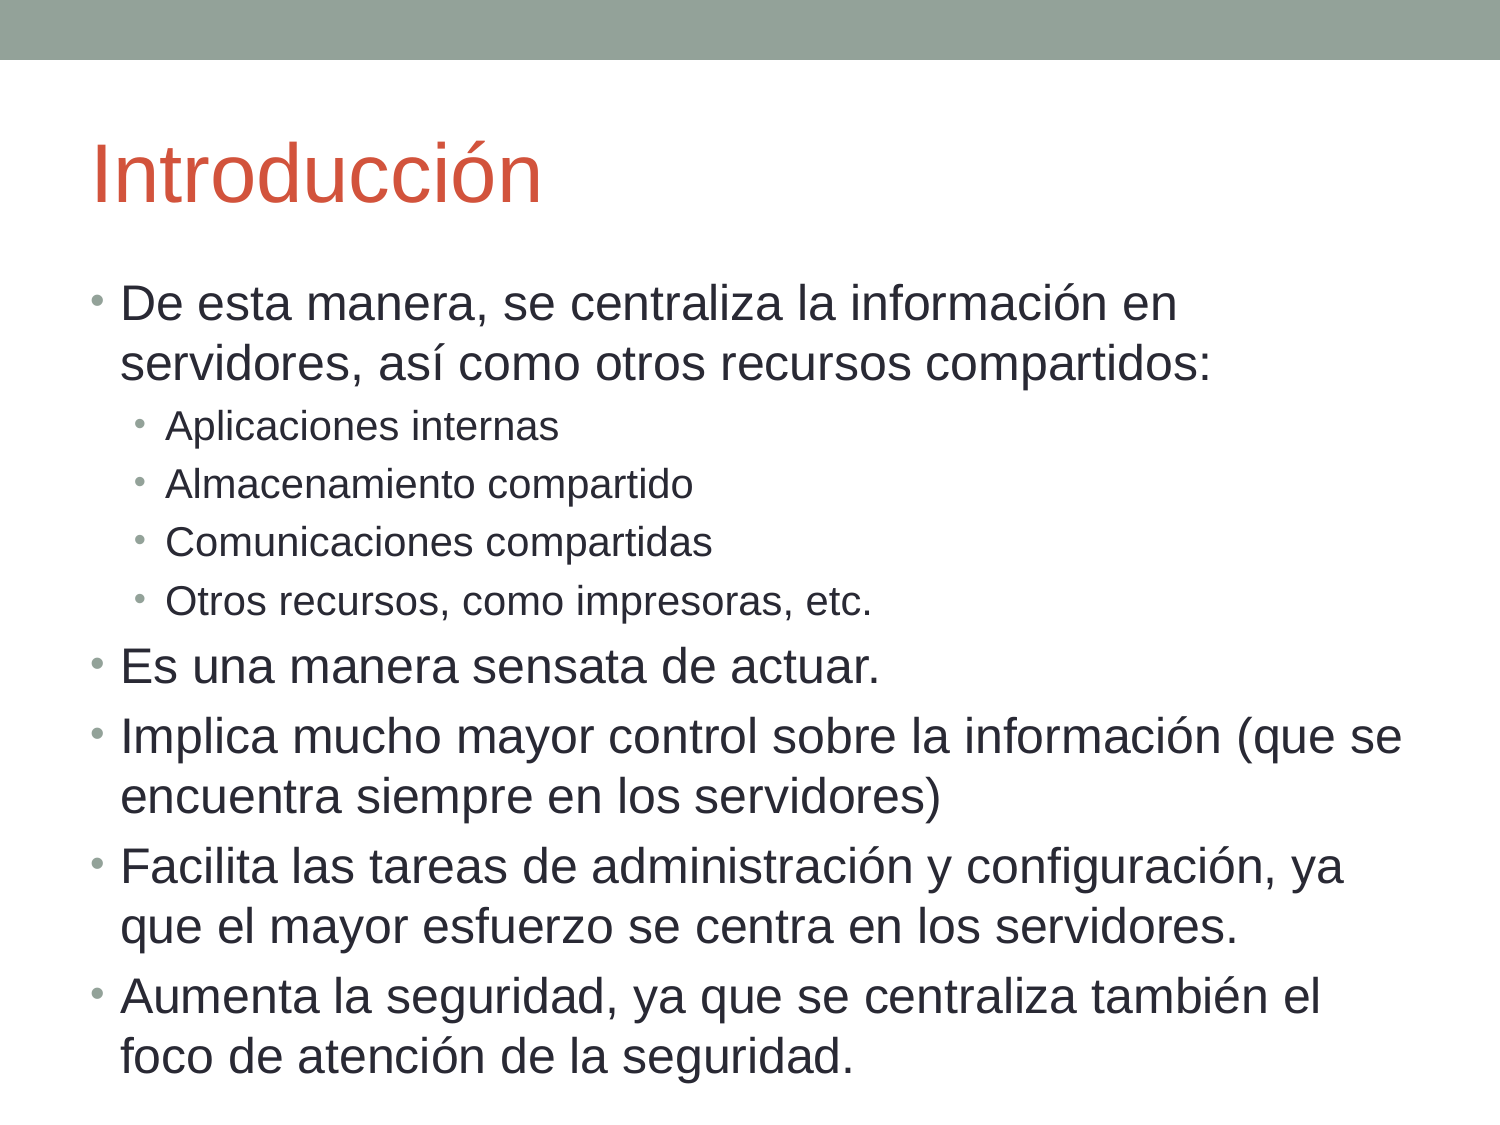

# Introducción
De esta manera, se centraliza la información en servidores, así como otros recursos compartidos:
Aplicaciones internas
Almacenamiento compartido
Comunicaciones compartidas
Otros recursos, como impresoras, etc.
Es una manera sensata de actuar.
Implica mucho mayor control sobre la información (que se encuentra siempre en los servidores)
Facilita las tareas de administración y configuración, ya que el mayor esfuerzo se centra en los servidores.
Aumenta la seguridad, ya que se centraliza también el foco de atención de la seguridad.